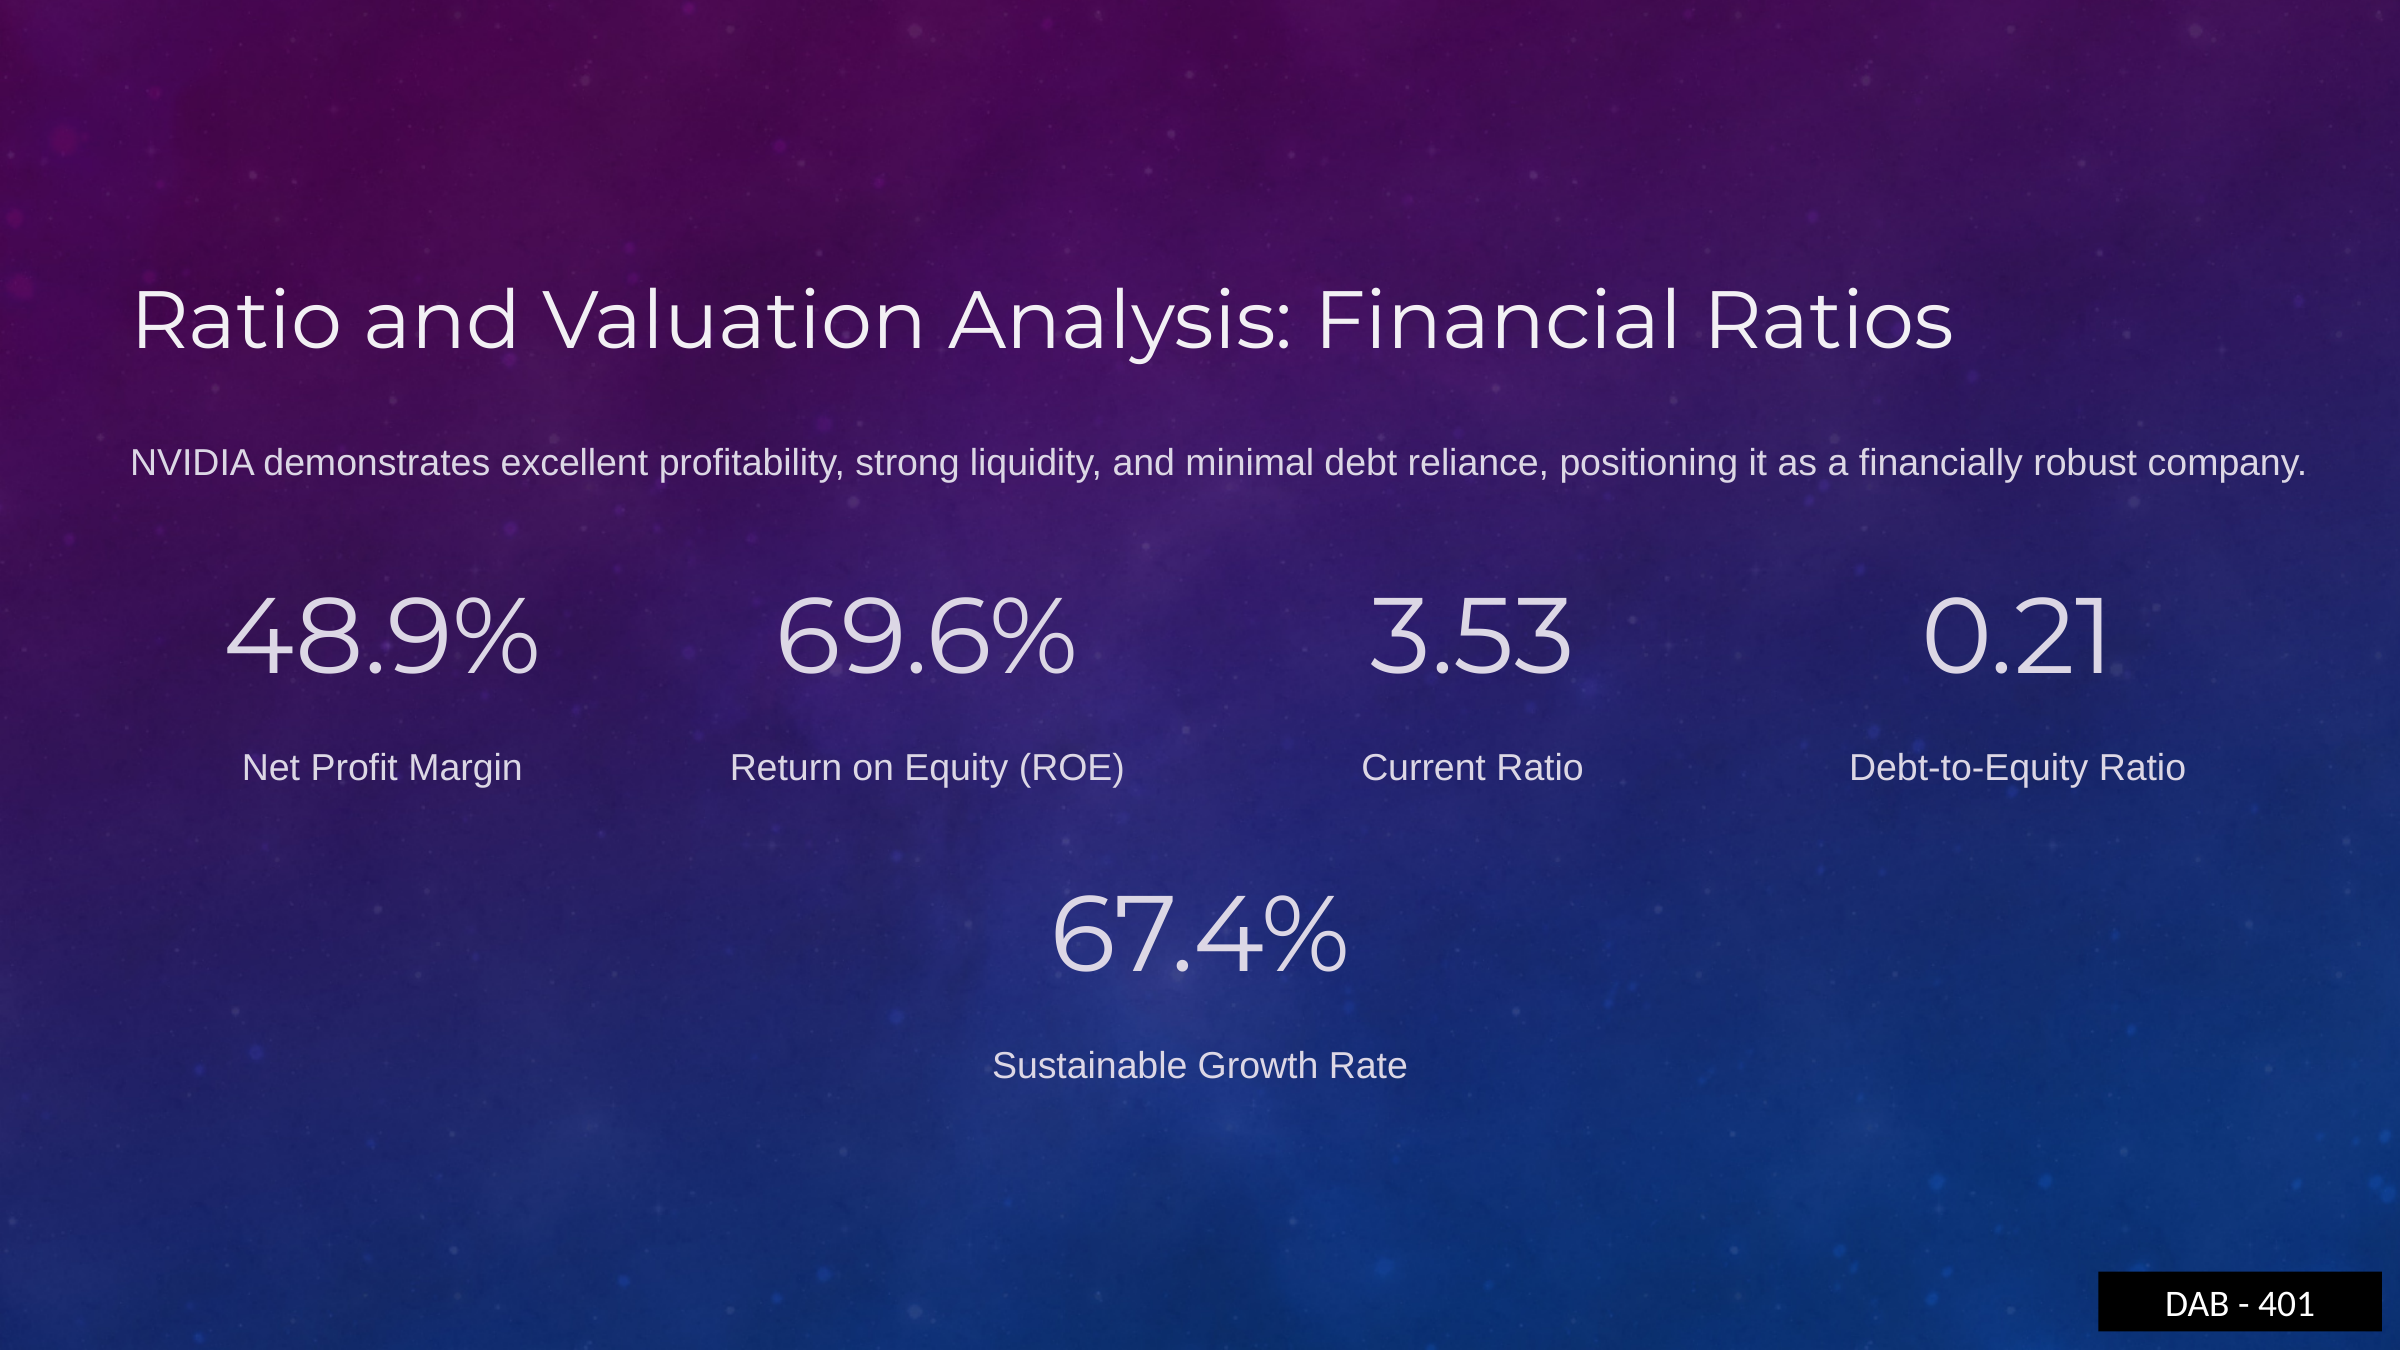

Ratio and Valuation Analysis: Financial Ratios
NVIDIA demonstrates excellent profitability, strong liquidity, and minimal debt reliance, positioning it as a financially robust company.
48.9%
69.6%
3.53
0.21
Net Profit Margin
Return on Equity (ROE)
Current Ratio
Debt-to-Equity Ratio
67.4%
Sustainable Growth Rate
DAB - 401